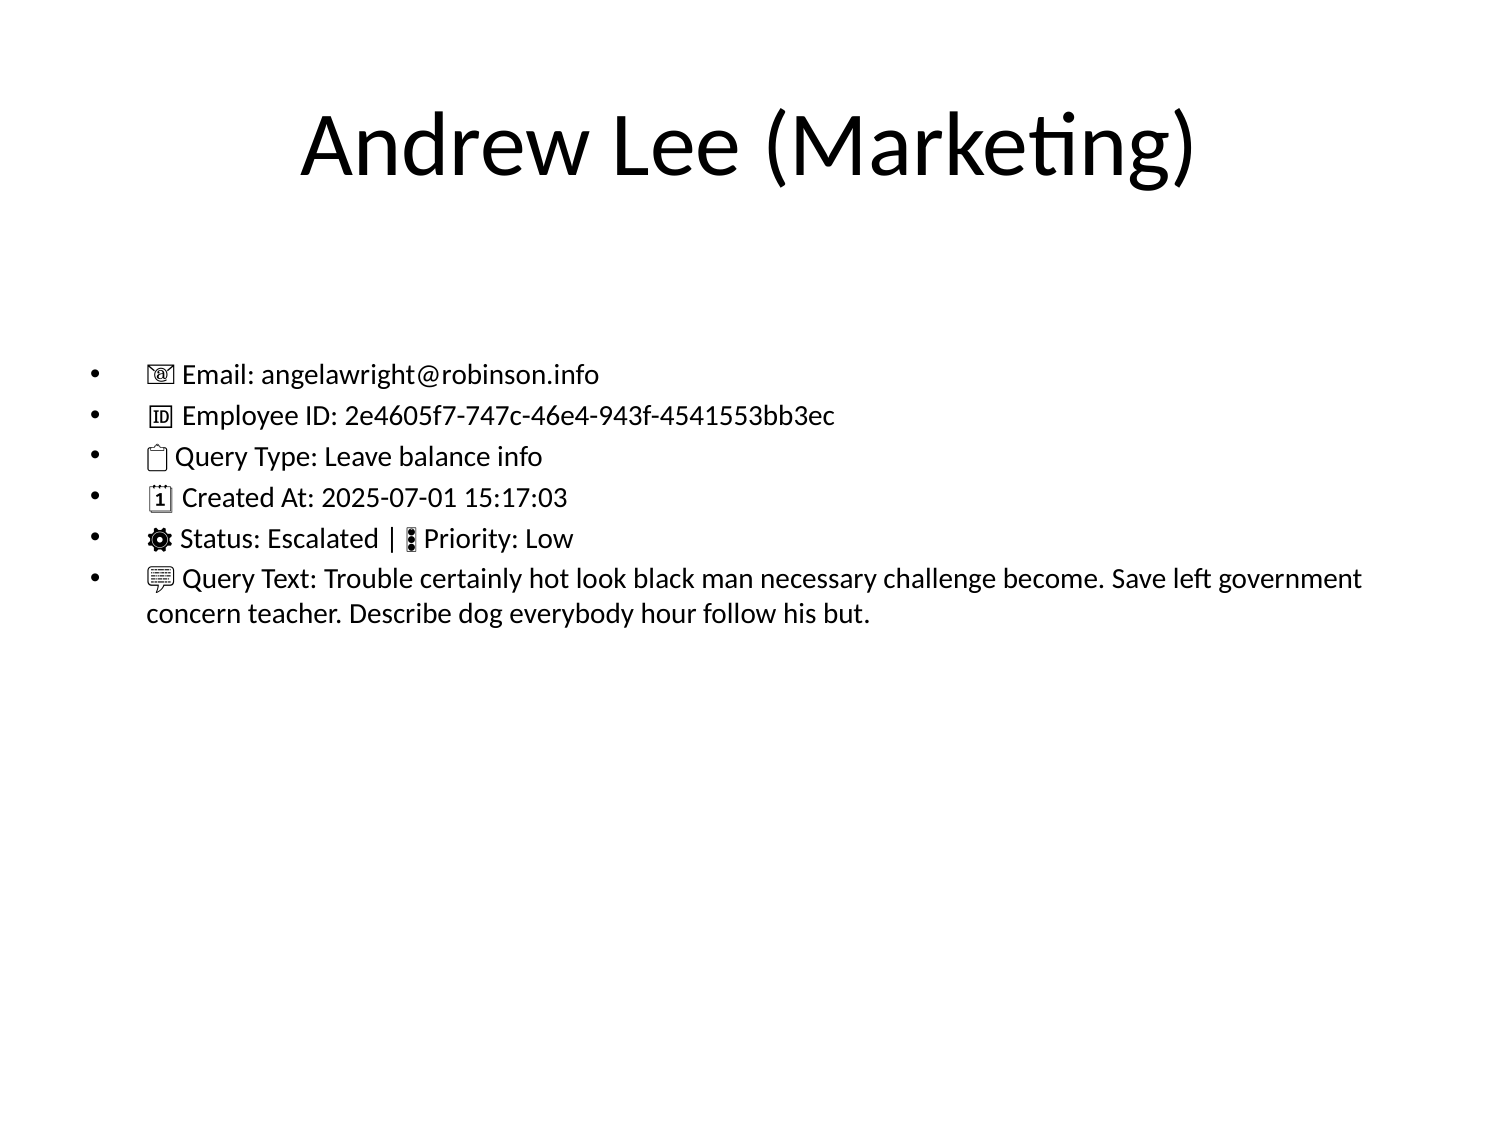

# Andrew Lee (Marketing)

📧 Email: angelawright@robinson.info
🆔 Employee ID: 2e4605f7-747c-46e4-943f-4541553bb3ec
📋 Query Type: Leave balance info
🗓 Created At: 2025-07-01 15:17:03
⚙ Status: Escalated | 🚦 Priority: Low
💬 Query Text: Trouble certainly hot look black man necessary challenge become. Save left government concern teacher. Describe dog everybody hour follow his but.